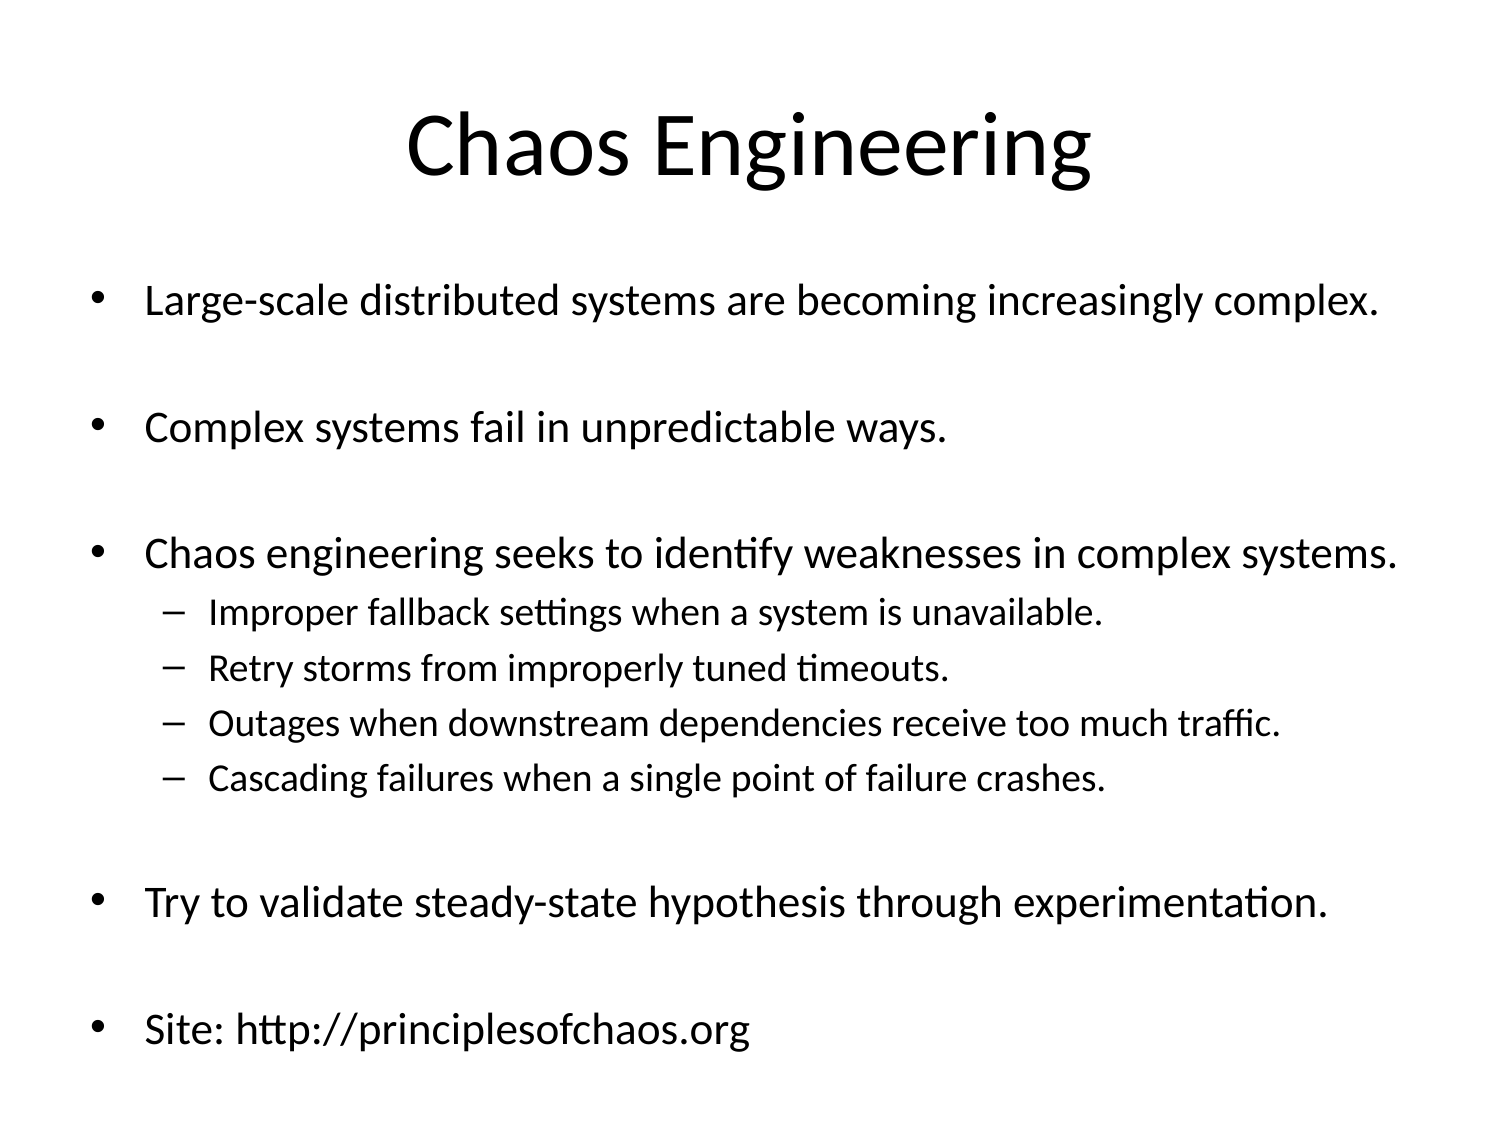

# Chaos Engineering
Large-scale distributed systems are becoming increasingly complex.

Complex systems fail in unpredictable ways.

Chaos engineering seeks to identify weaknesses in complex systems.
Improper fallback settings when a system is unavailable.
Retry storms from improperly tuned timeouts.
Outages when downstream dependencies receive too much traffic.
Cascading failures when a single point of failure crashes.

Try to validate steady-state hypothesis through experimentation.

Site: http://principlesofchaos.org